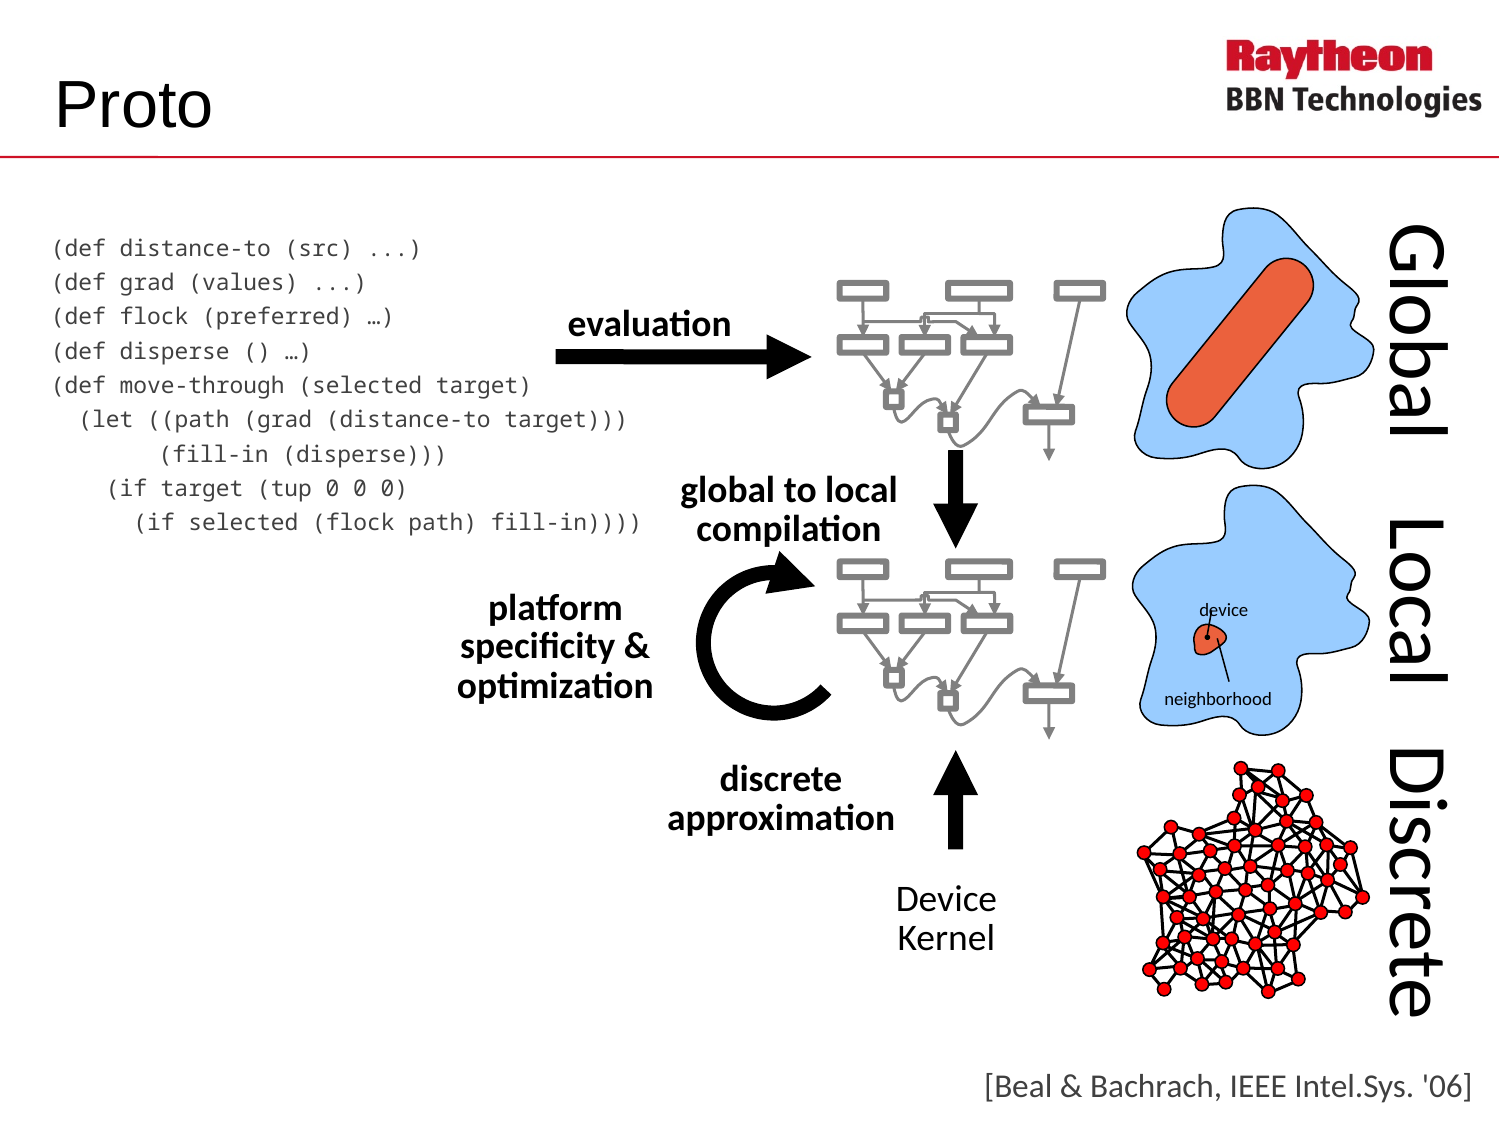

# Proto

(def distance-to (src) ...)
(def grad (values) ...)
(def flock (preferred) …)
(def disperse () …)
(def move-through (selected target)
  (let ((path (grad (distance-to target)))
	(fill-in (disperse)))
    (if target (tup 0 0 0)
      (if selected (flock path) fill-in))))
evaluation

global to local
compilation

device

neighborhood
Global    Local   Discrete

platform
specificity &
optimization

discrete
approximation

Device
Kernel

[Beal & Bachrach, IEEE Intel.Sys. '06]